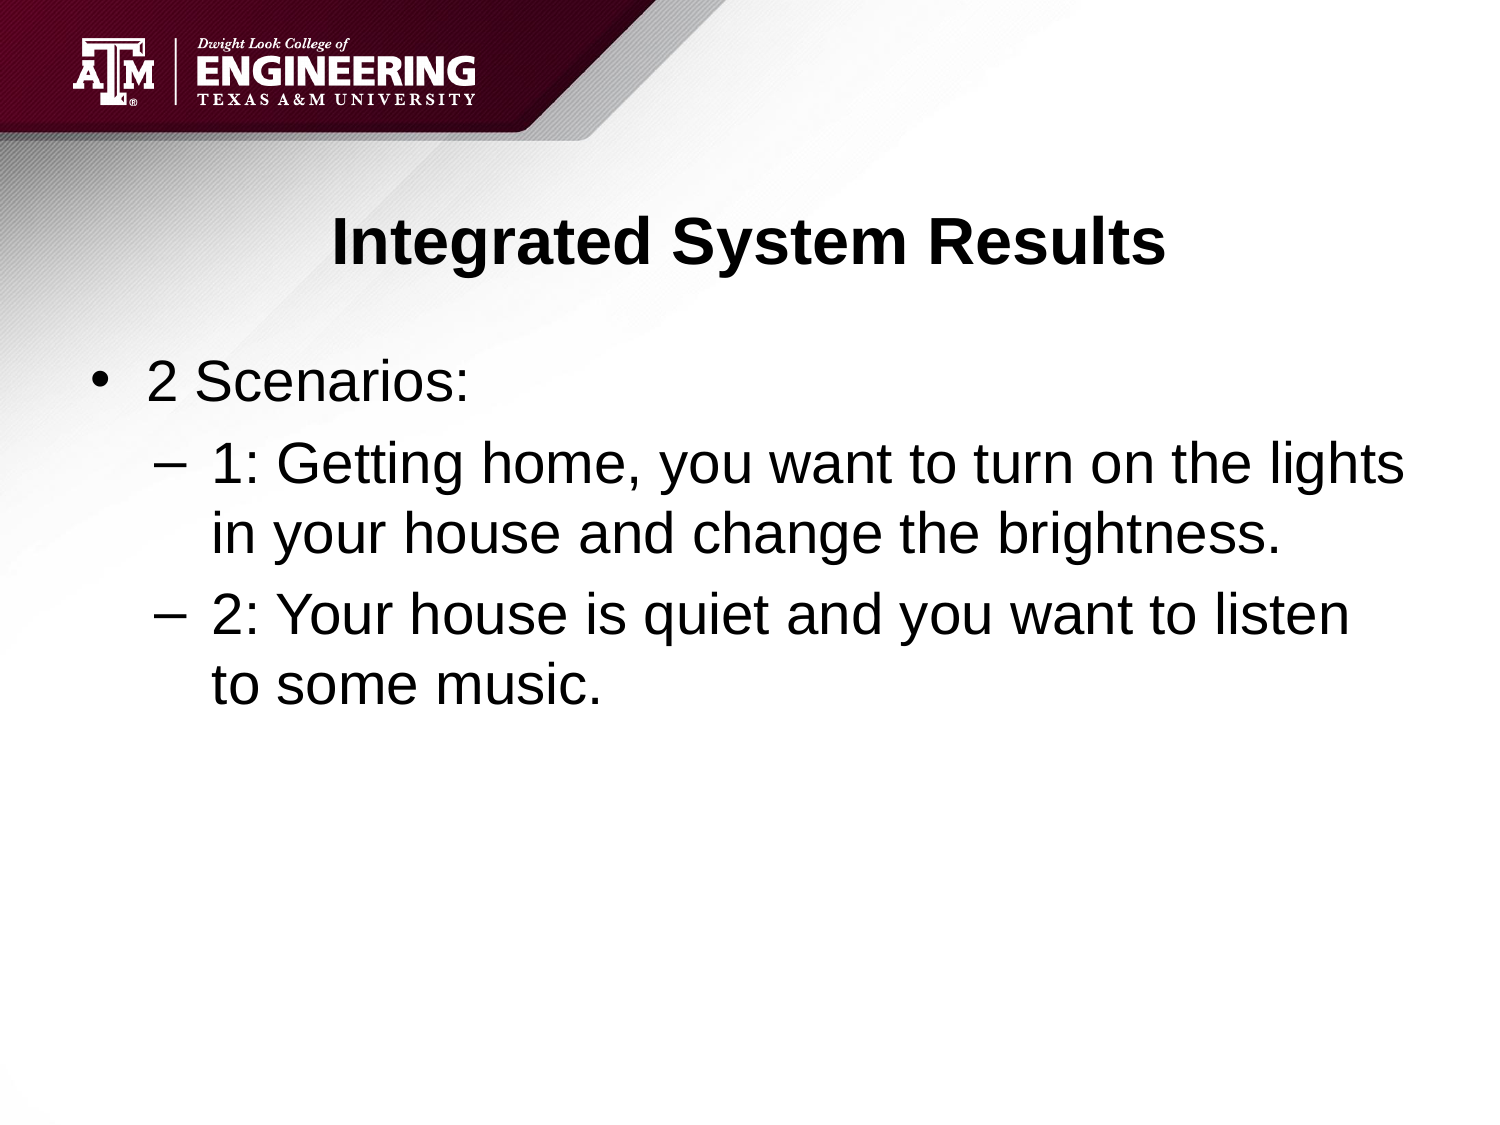

# Integrated System Results
2 Scenarios:
1: Getting home, you want to turn on the lights in your house and change the brightness.
2: Your house is quiet and you want to listen to some music.